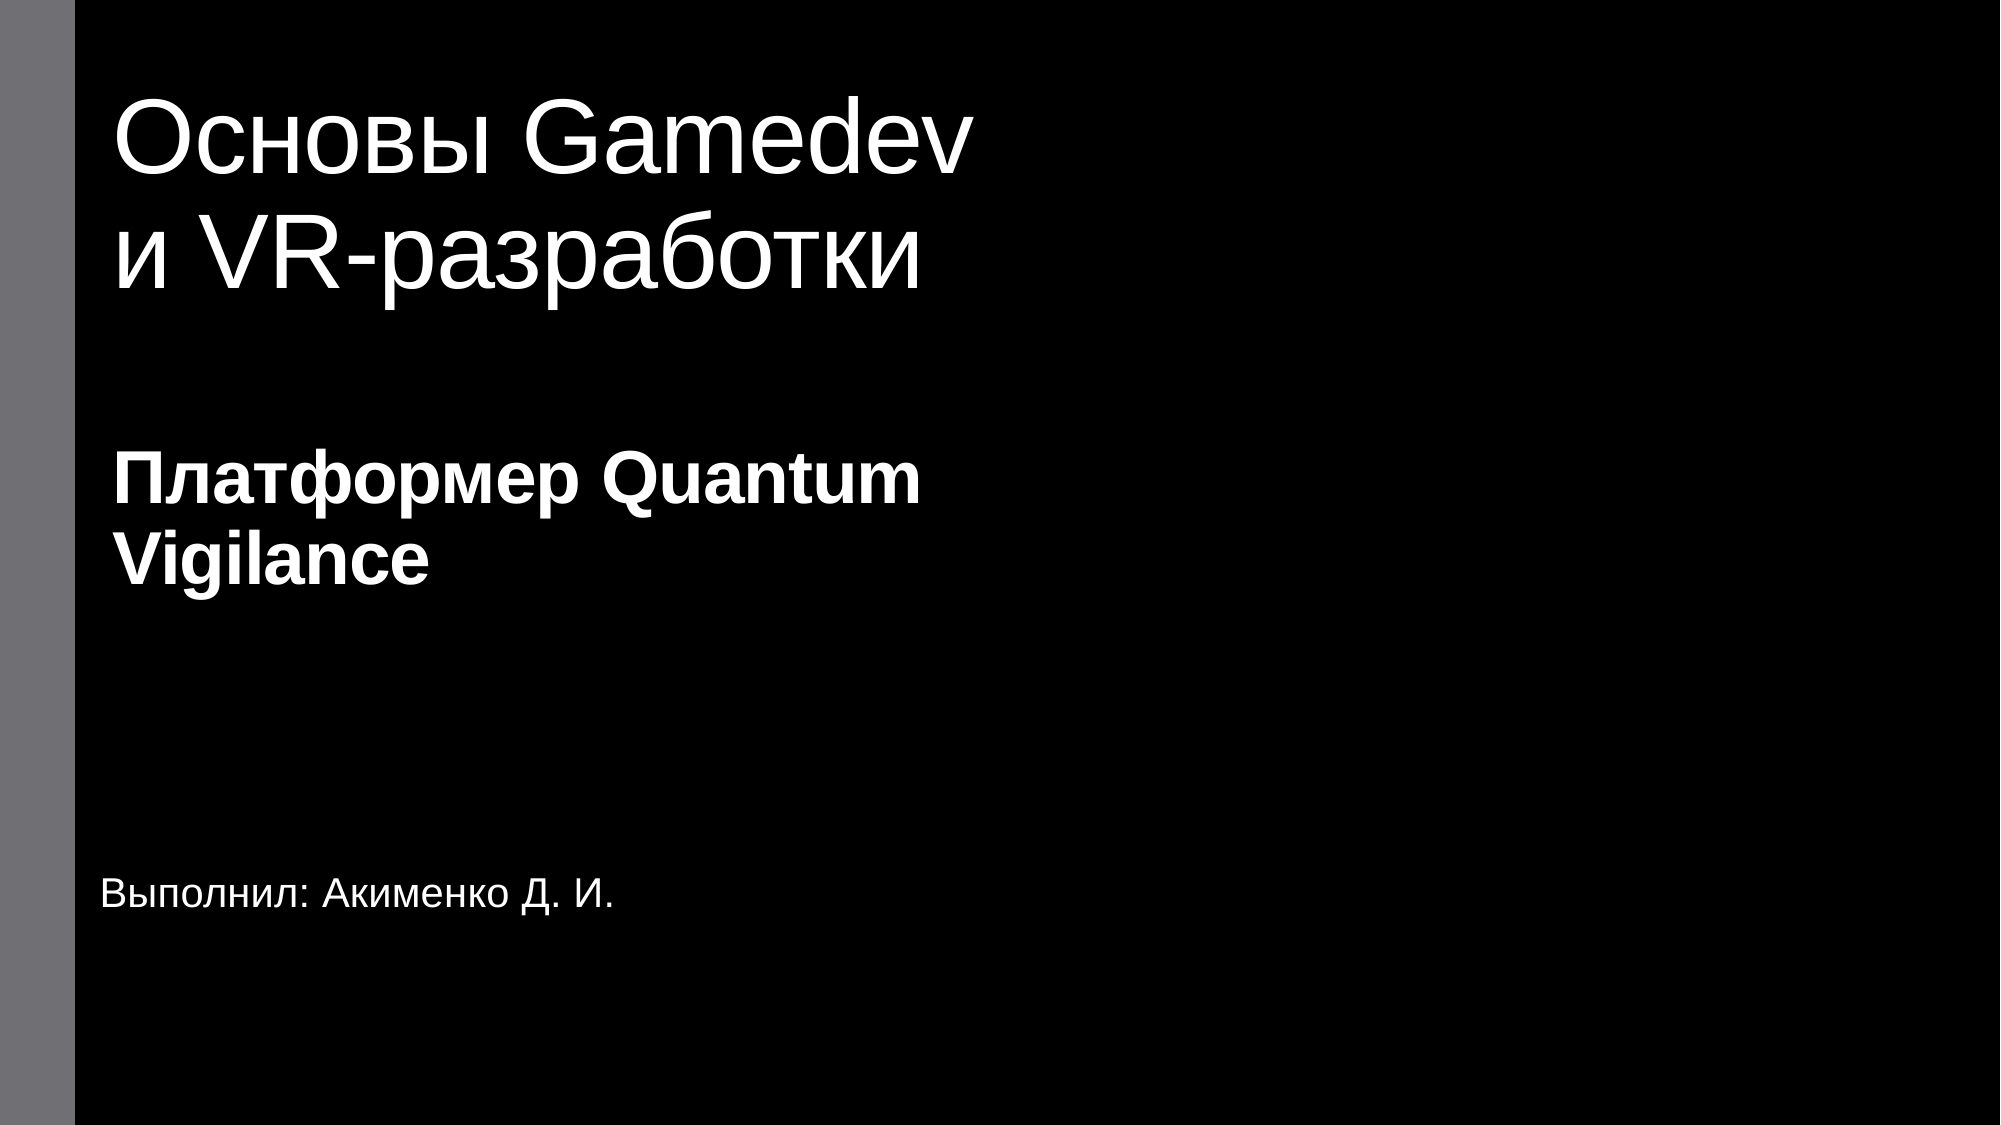

# Основы Gamedev и VR-разработки
Платформер Quantum Vigilance
Выполнил: Акименко Д. И.